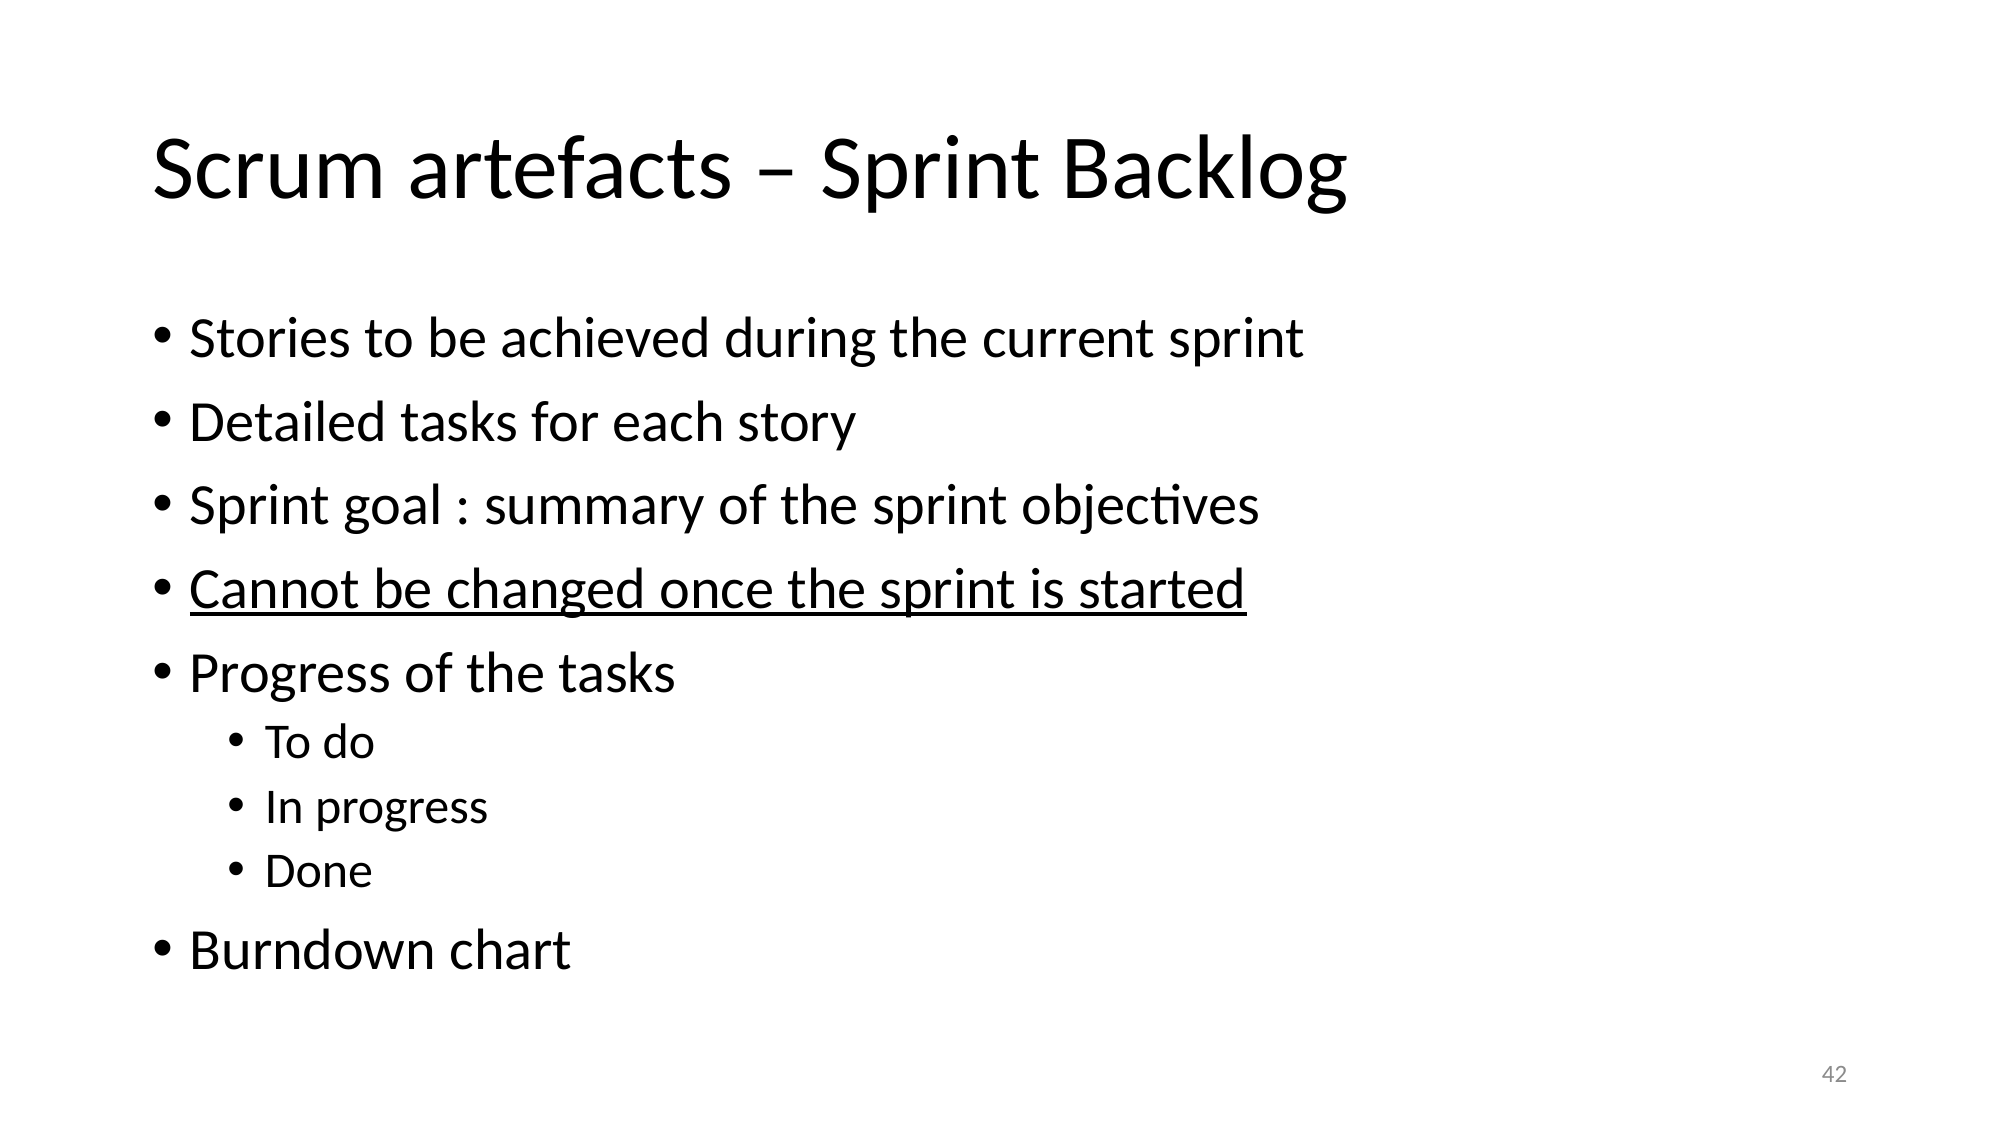

# Scrum artefacts – Sprint Backlog
Stories to be achieved during the current sprint
Detailed tasks for each story
Sprint goal : summary of the sprint objectives
Cannot be changed once the sprint is started
Progress of the tasks
To do
In progress
Done
Burndown chart
42